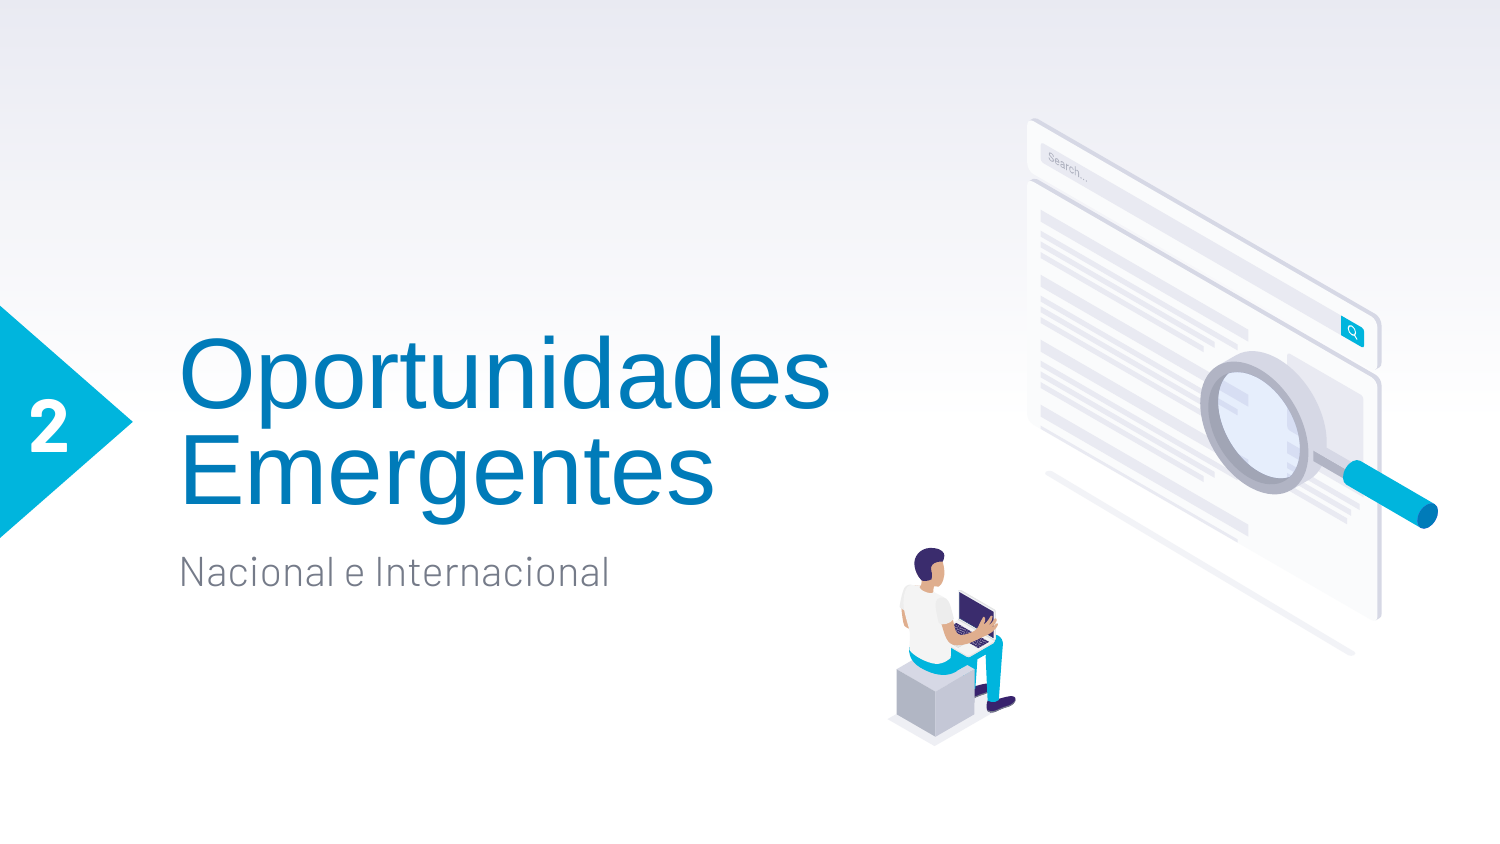

2
# Oportunidades Emergentes
Nacional e Internacional